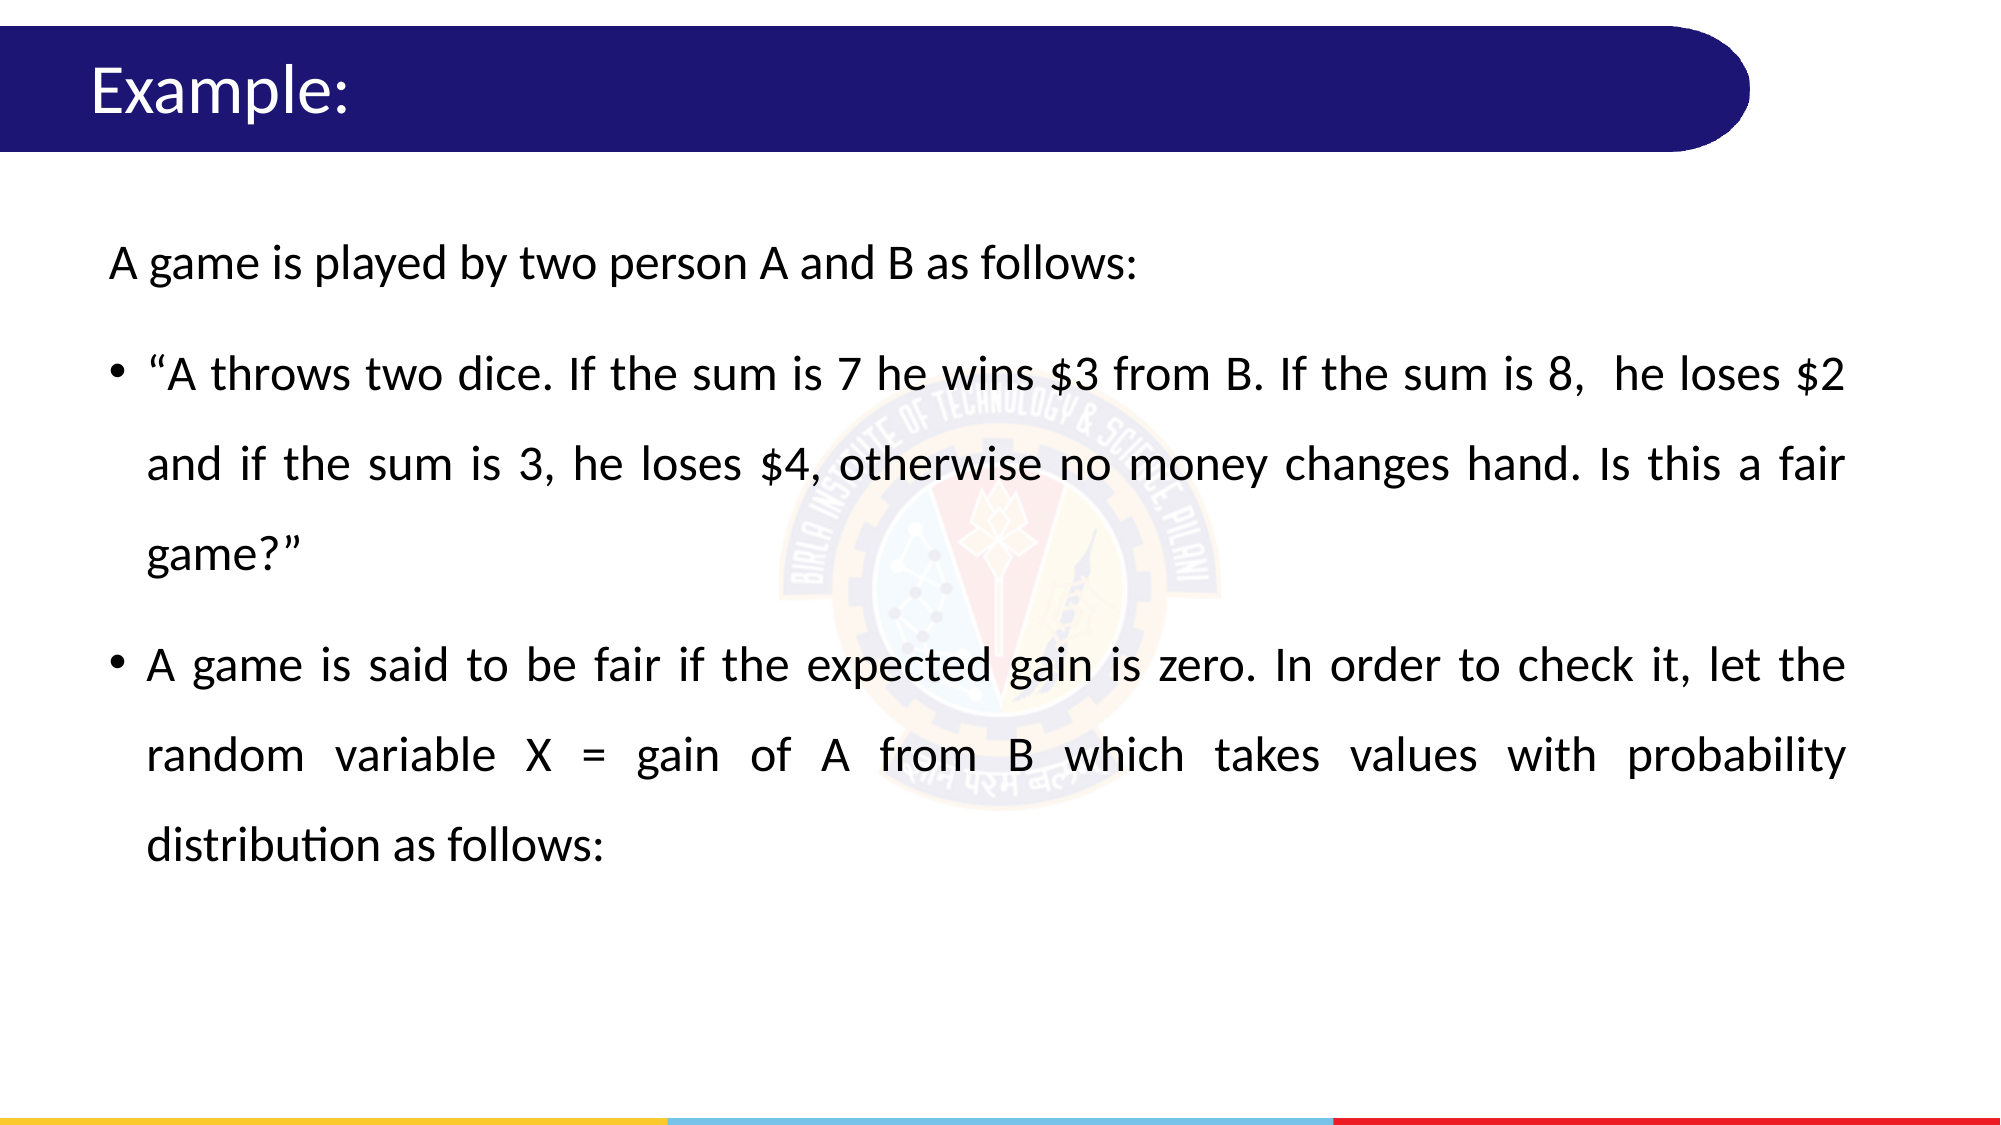

Example:
A game is played by two person A and B as follows:
“A throws two dice. If the sum is 7 he wins $3 from B. If the sum is 8,  he loses $2 and if the sum is 3, he loses $4, otherwise no money changes hand. Is this a fair game?”
A game is said to be fair if the expected gain is zero. In order to check it, let the random variable X = gain of A from B which takes values with probability distribution as follows: